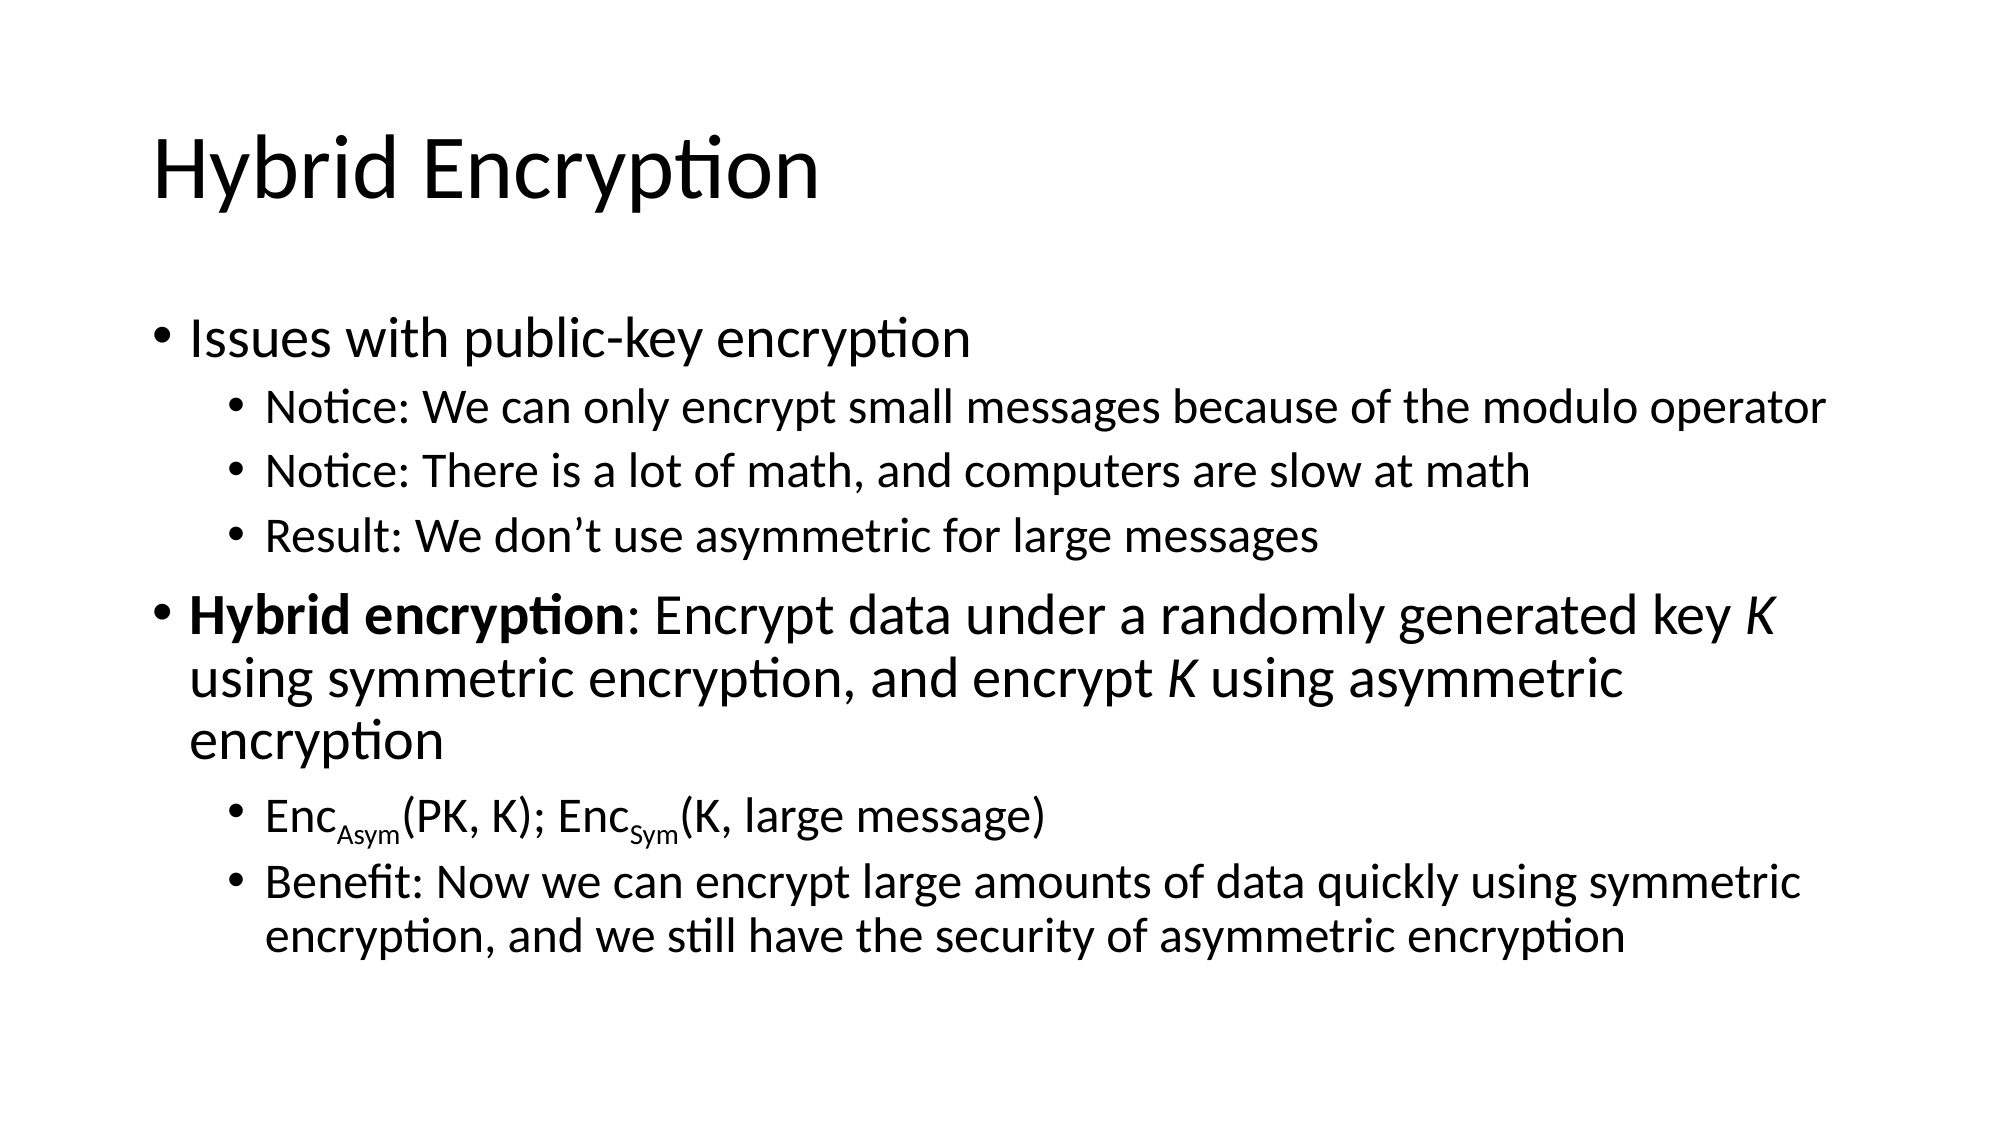

# Hybrid Encryption
Issues with public-key encryption
Notice: We can only encrypt small messages because of the modulo operator
Notice: There is a lot of math, and computers are slow at math
Result: We don’t use asymmetric for large messages
Hybrid encryption: Encrypt data under a randomly generated key K using symmetric encryption, and encrypt K using asymmetric encryption
EncAsym(PK, K); EncSym(K, large message)
Benefit: Now we can encrypt large amounts of data quickly using symmetric encryption, and we still have the security of asymmetric encryption